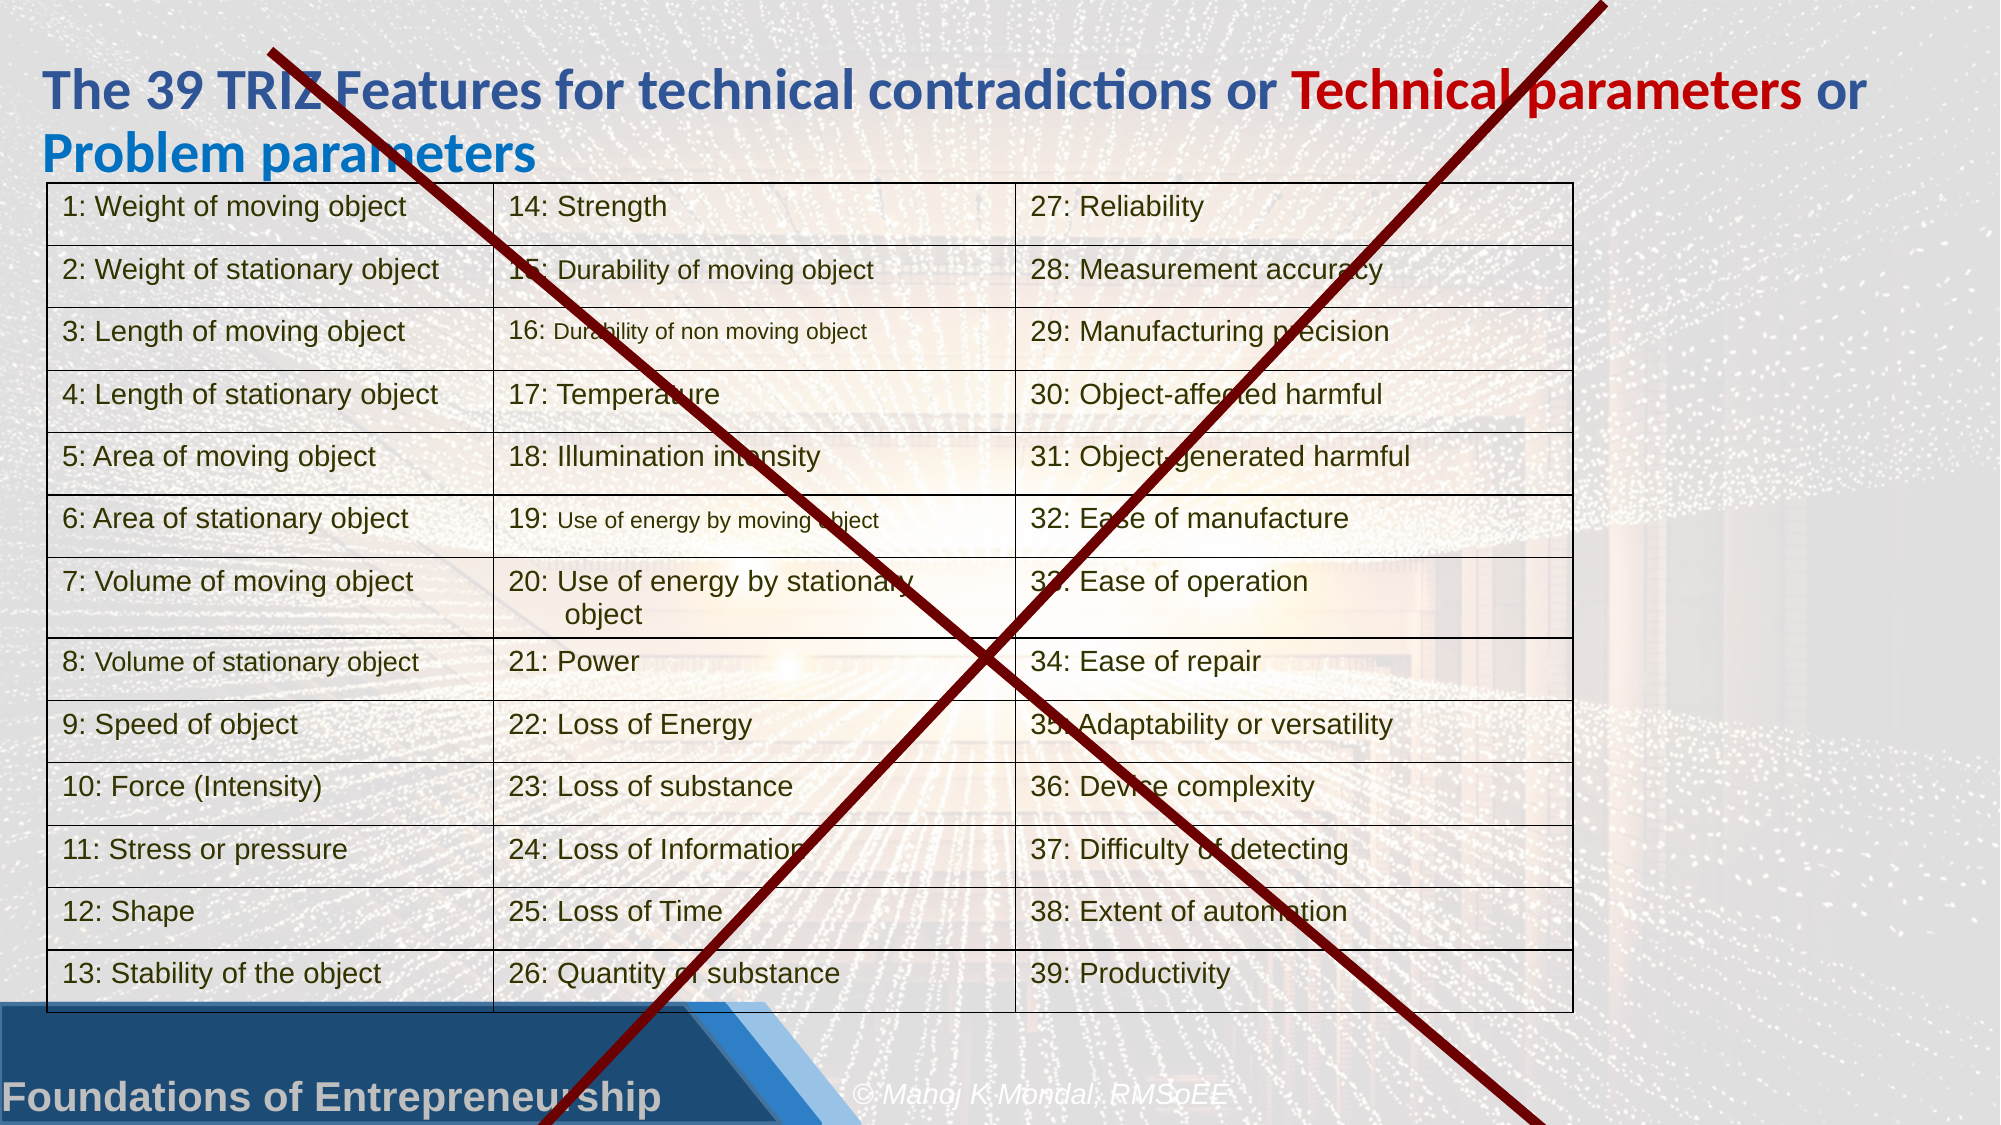

# The 39 TRIZ Features for technical contradictions or Technical parameters or Problem parameters
| 1: Weight of moving object | 14: Strength | 27: Reliability |
| --- | --- | --- |
| 2: Weight of stationary object | 15: Durability of moving object | 28: Measurement accuracy |
| 3: Length of moving object | 16: Durability of non moving object | 29: Manufacturing precision |
| 4: Length of stationary object | 17: Temperature | 30: Object-affected harmful |
| 5: Area of moving object | 18: Illumination intensity | 31: Object-generated harmful |
| 6: Area of stationary object | 19: Use of energy by moving object | 32: Ease of manufacture |
| 7: Volume of moving object | 20: Use of energy by stationary object | 33: Ease of operation |
| 8: Volume of stationary object | 21: Power | 34: Ease of repair |
| 9: Speed of object | 22: Loss of Energy | 35: Adaptability or versatility |
| 10: Force (Intensity) | 23: Loss of substance | 36: Device complexity |
| 11: Stress or pressure | 24: Loss of Information | 37: Difficulty of detecting |
| 12: Shape | 25: Loss of Time | 38: Extent of automation |
| 13: Stability of the object | 26: Quantity of substance | 39: Productivity |